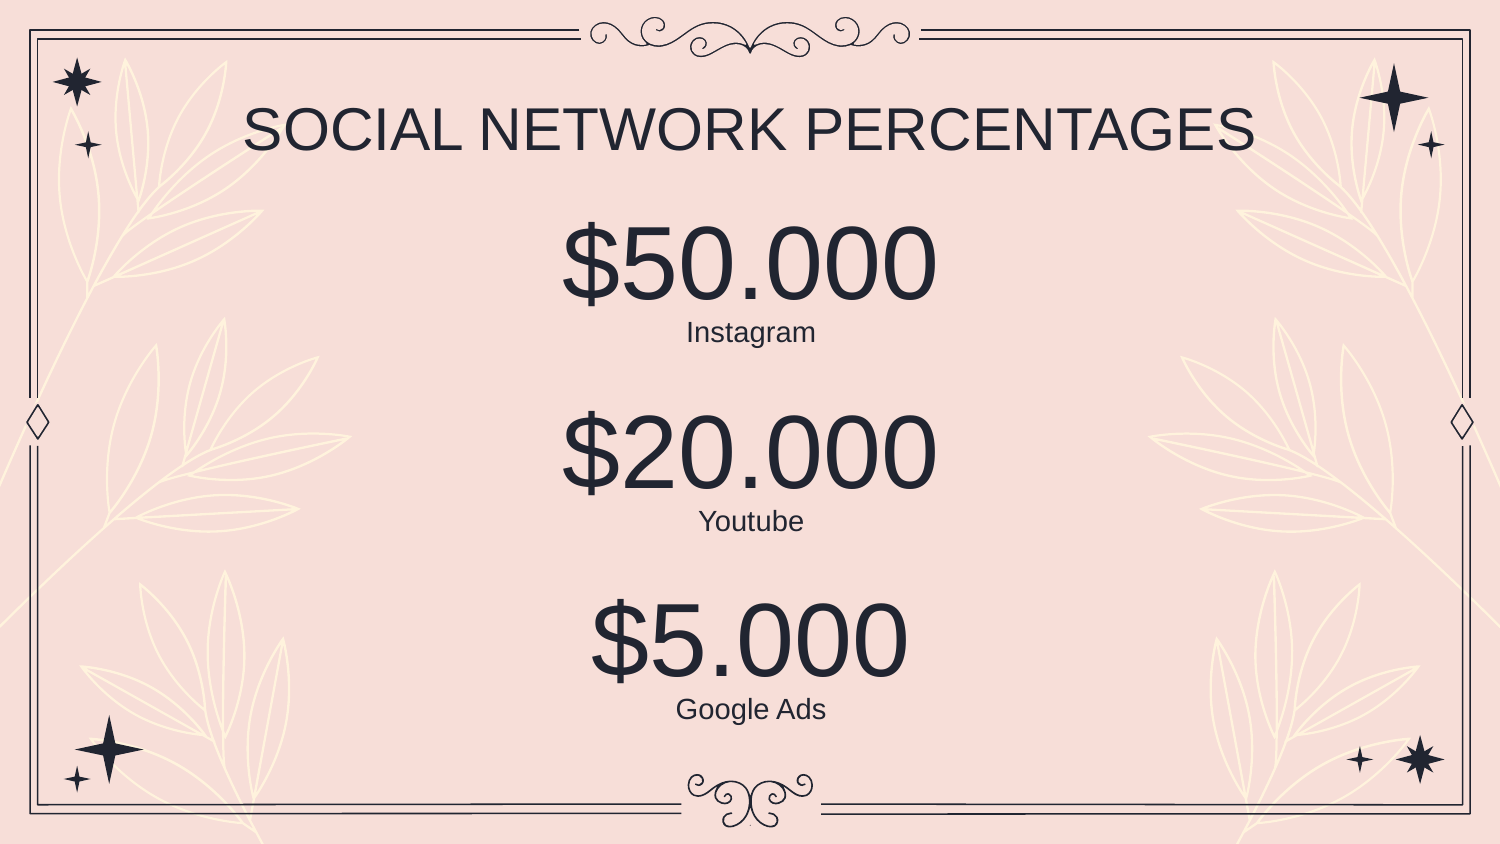

SOCIAL NETWORK PERCENTAGES
# $50.000
Instagram
$20.000
Youtube
$5.000
Google Ads